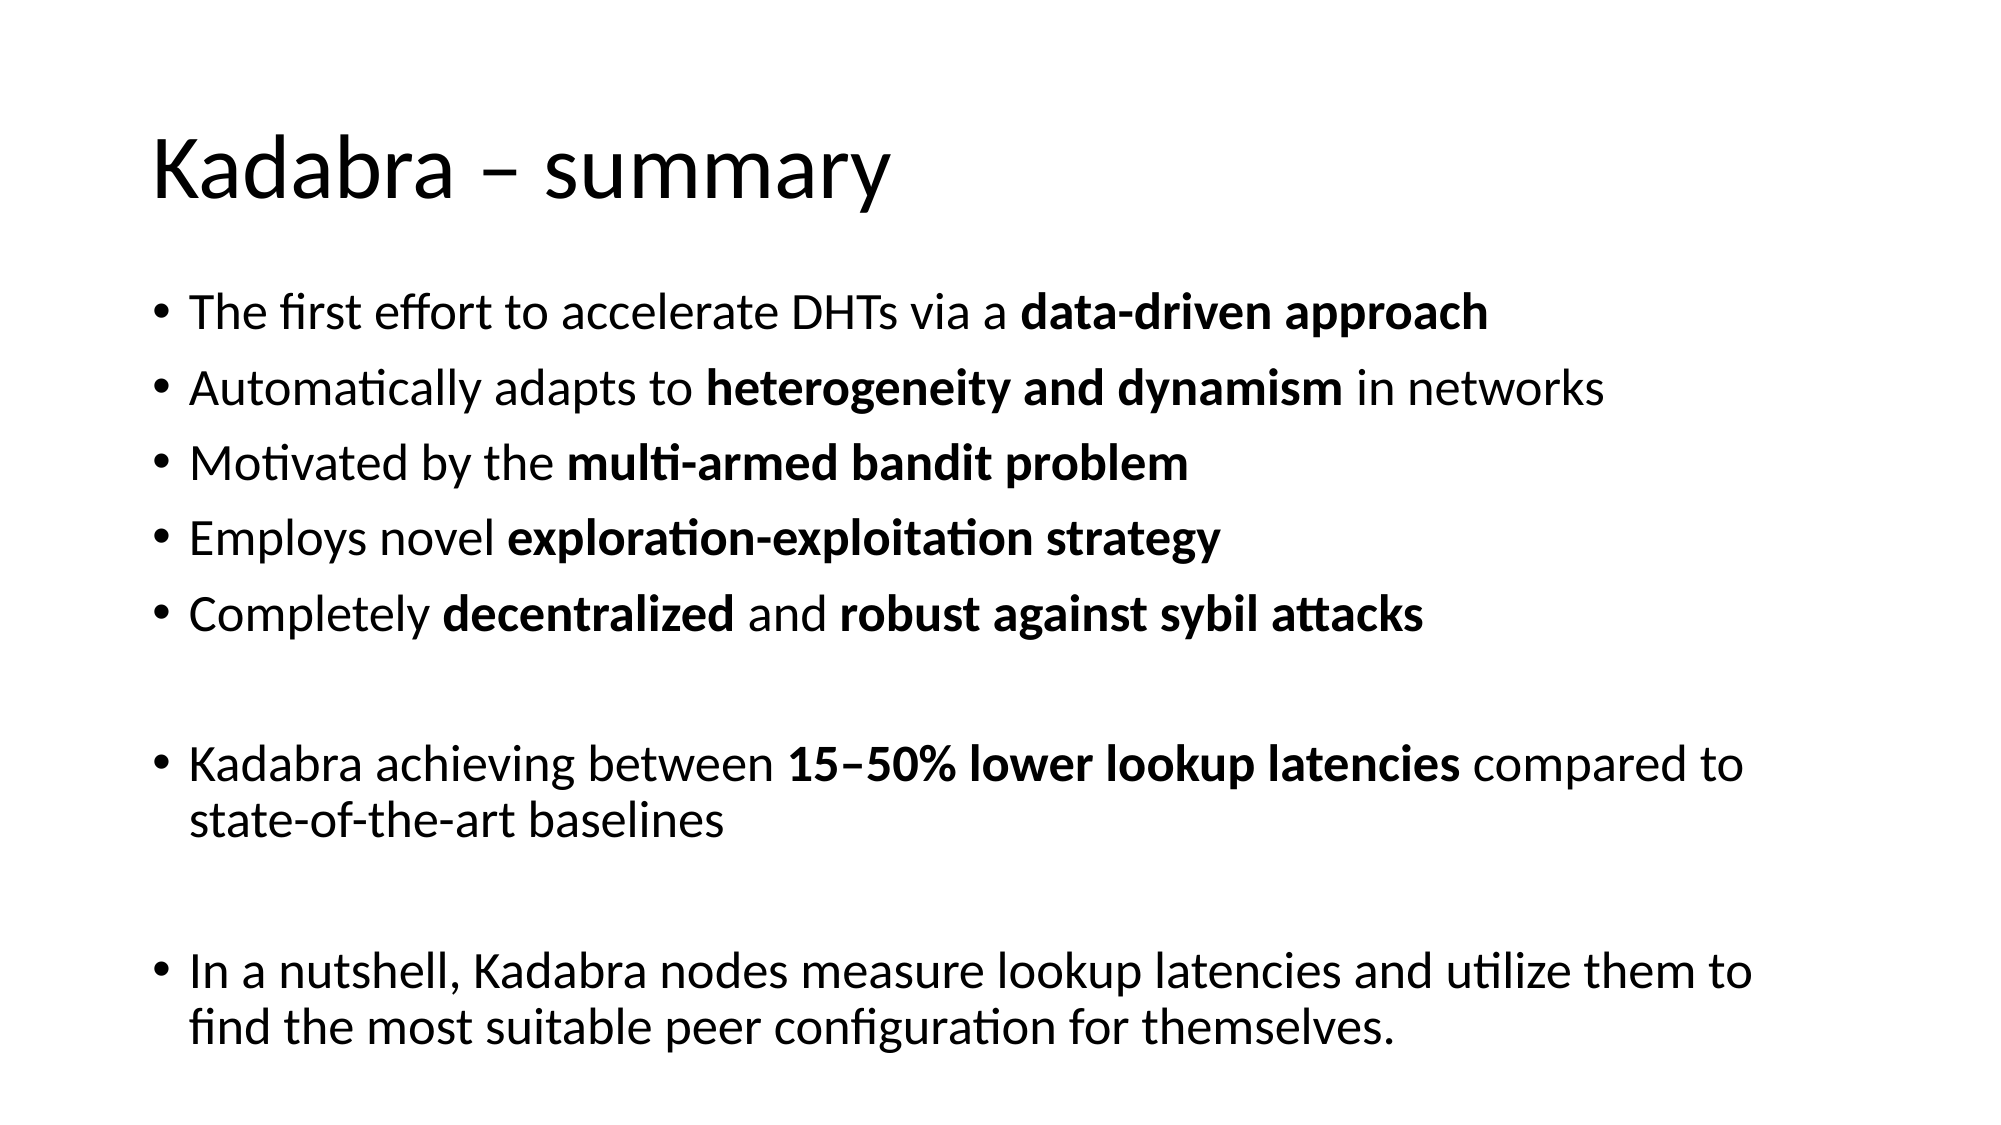

# Kadabra – summary
The first effort to accelerate DHTs via a data-driven approach
Automatically adapts to heterogeneity and dynamism in networks
Motivated by the multi-armed bandit problem
Employs novel exploration-exploitation strategy
Completely decentralized and robust against sybil attacks

Kadabra achieving between 15–50% lower lookup latencies compared to state-of-the-art baselines

In a nutshell, Kadabra nodes measure lookup latencies and utilize them to find the most suitable peer configuration for themselves.